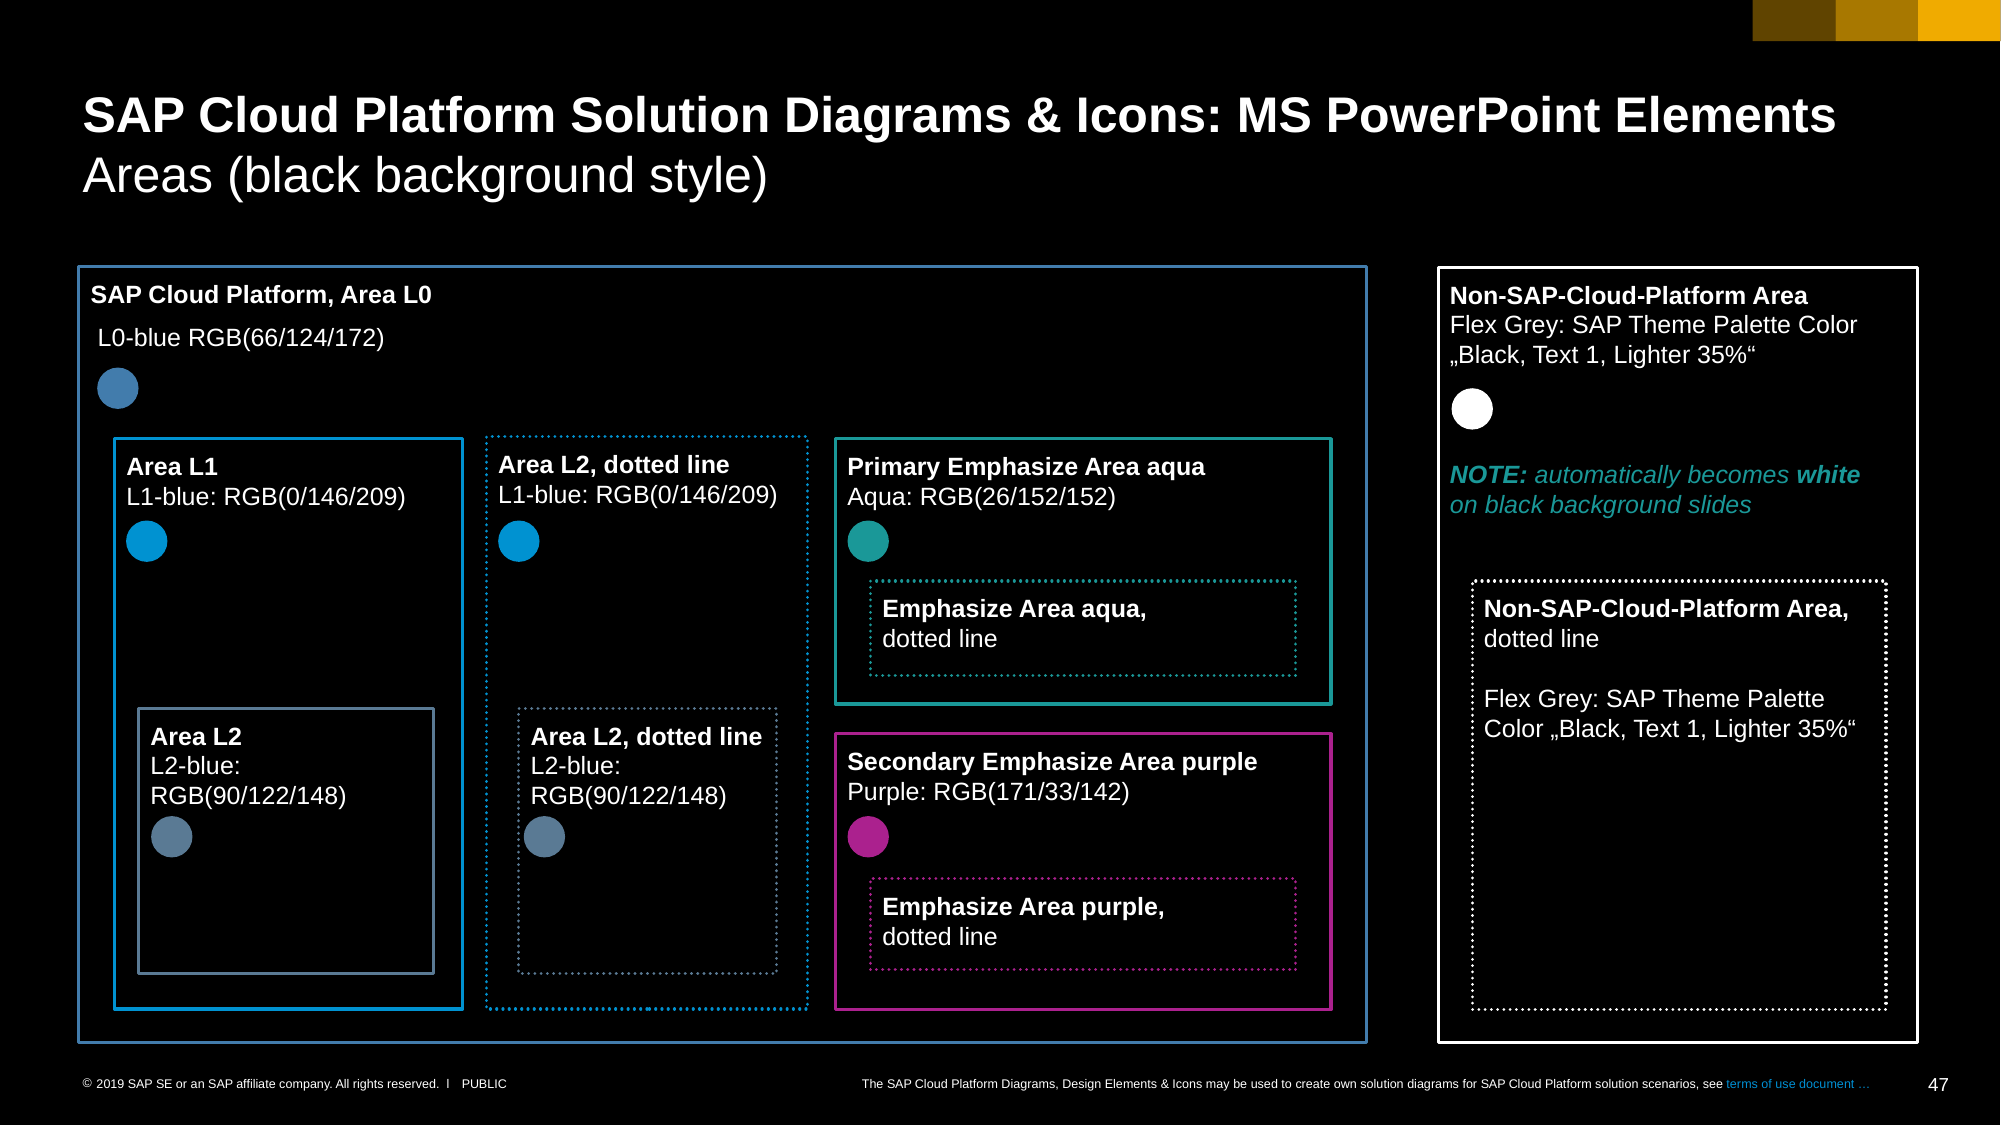

# SAP Cloud Platform Solution Diagrams & Icons: MS PowerPoint Elements Areas (black background style)
SAP Cloud Platform, Area L0
 L0-blue RGB(66/124/172)
Non-SAP-Cloud-Platform Area
Flex Grey: SAP Theme Palette Color „Black, Text 1, Lighter 35%“

NOTE: automatically becomes white
on black background slides

Area L2, dotted line
L1-blue: RGB(0/146/209)

Area L1
L1-blue: RGB(0/146/209)

Primary Emphasize Area aqua
Aqua: RGB(26/152/152)

Emphasize Area aqua,
dotted line
Non-SAP-Cloud-Platform Area,
dotted line

Flex Grey: SAP Theme Palette Color „Black, Text 1, Lighter 35%“

Area L2
L2-blue: RGB(90/122/148)
Area L2, dotted line
L2-blue: RGB(90/122/148)

Secondary Emphasize Area purple
Purple: RGB(171/33/142)

Emphasize Area purple,
dotted line